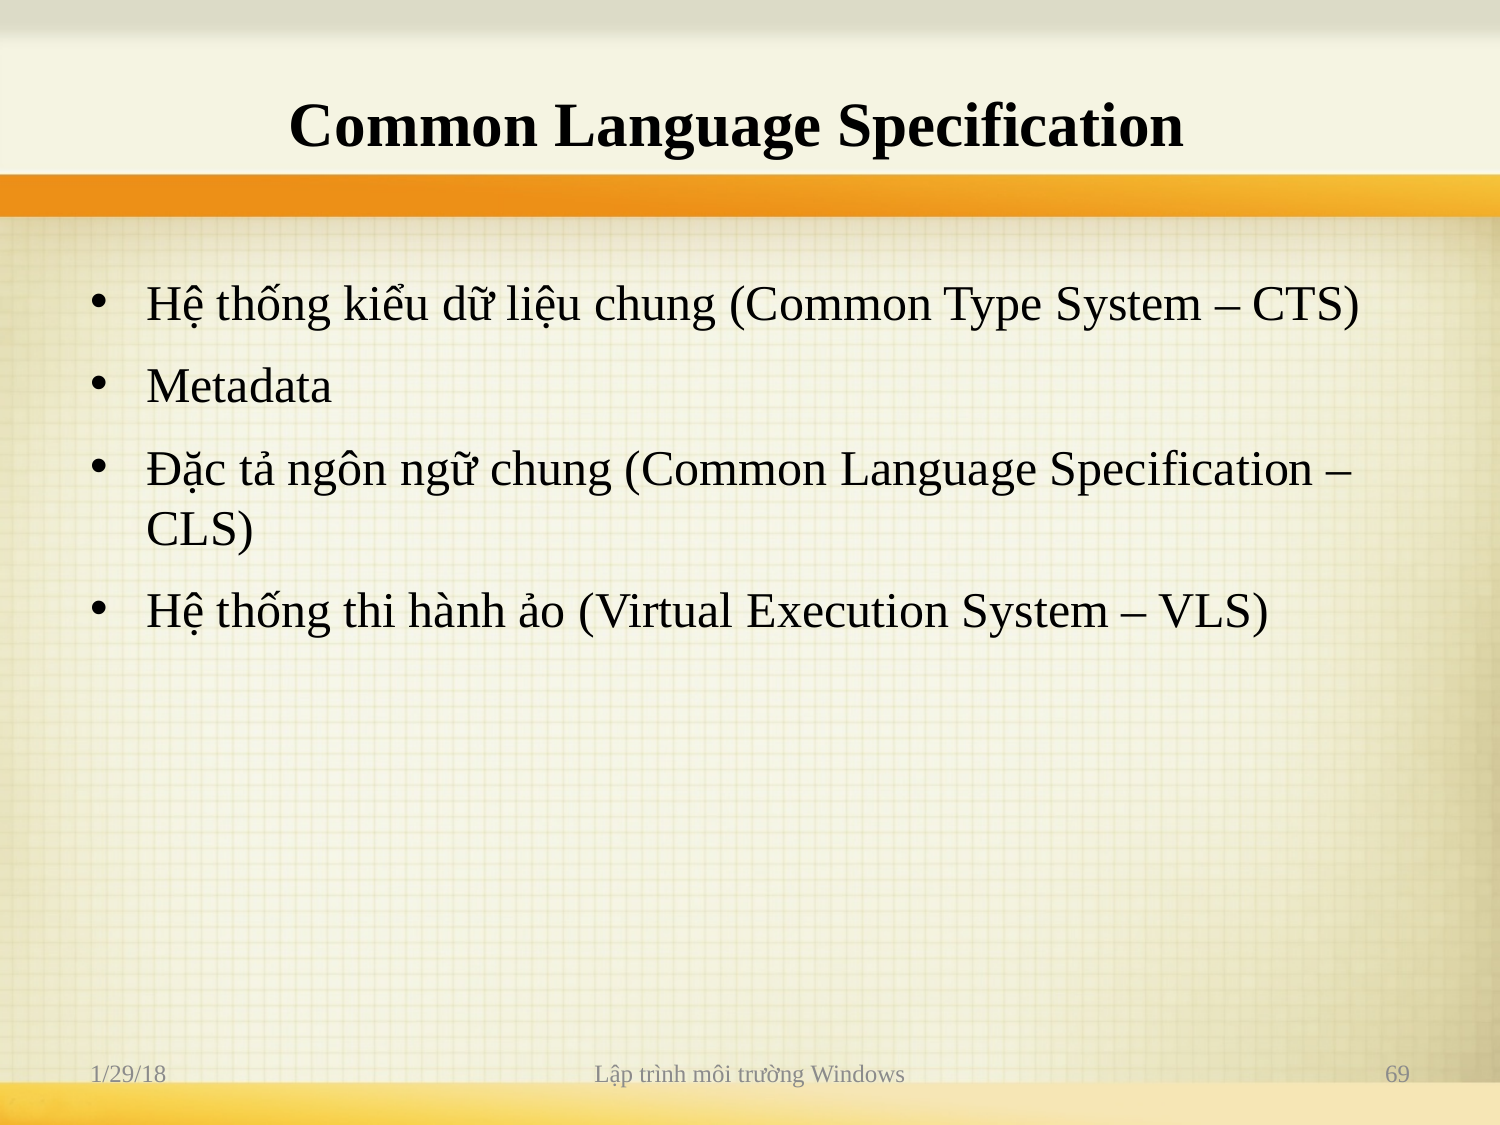

# Common Language Specification
Hệ thống kiểu dữ liệu chung (Common Type System – CTS)
Metadata
Đặc tả ngôn ngữ chung (Common Language Specification – CLS)
Hệ thống thi hành ảo (Virtual Execution System – VLS)
1/29/18
Lập trình môi trường Windows
69